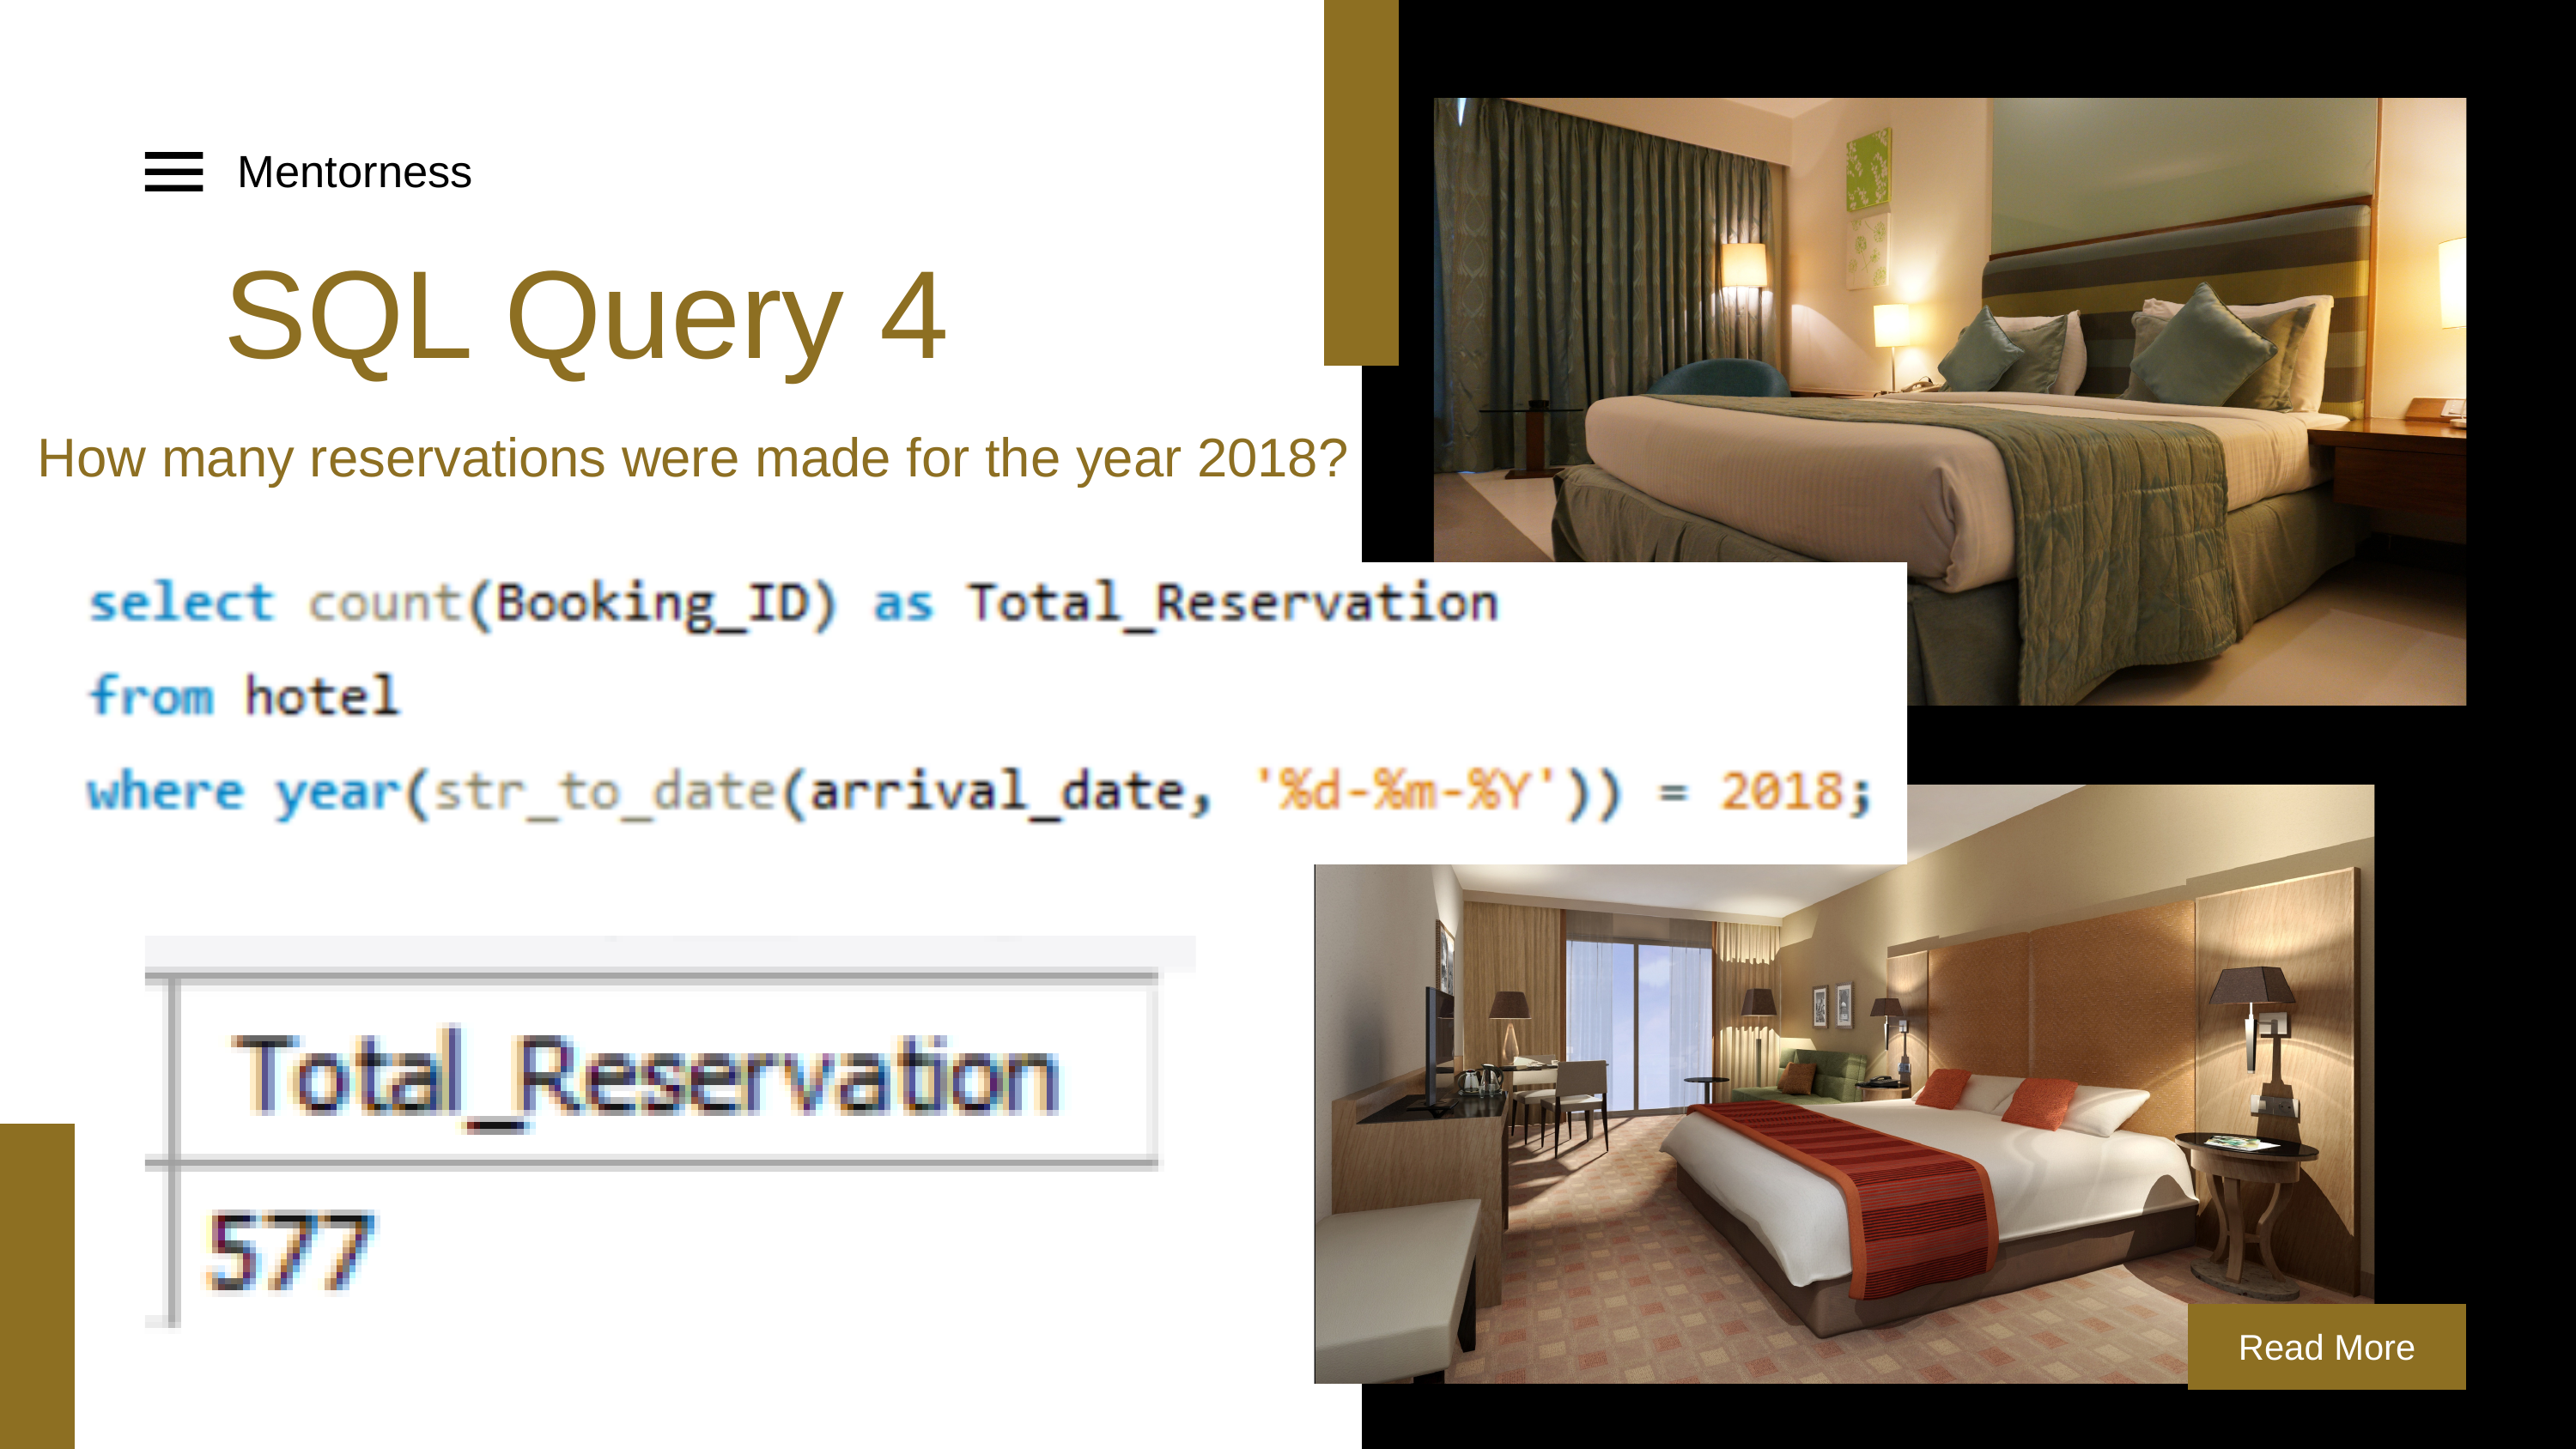

Mentorness

SQL Query 4
How many reservations were made for the year 2018?

Read More